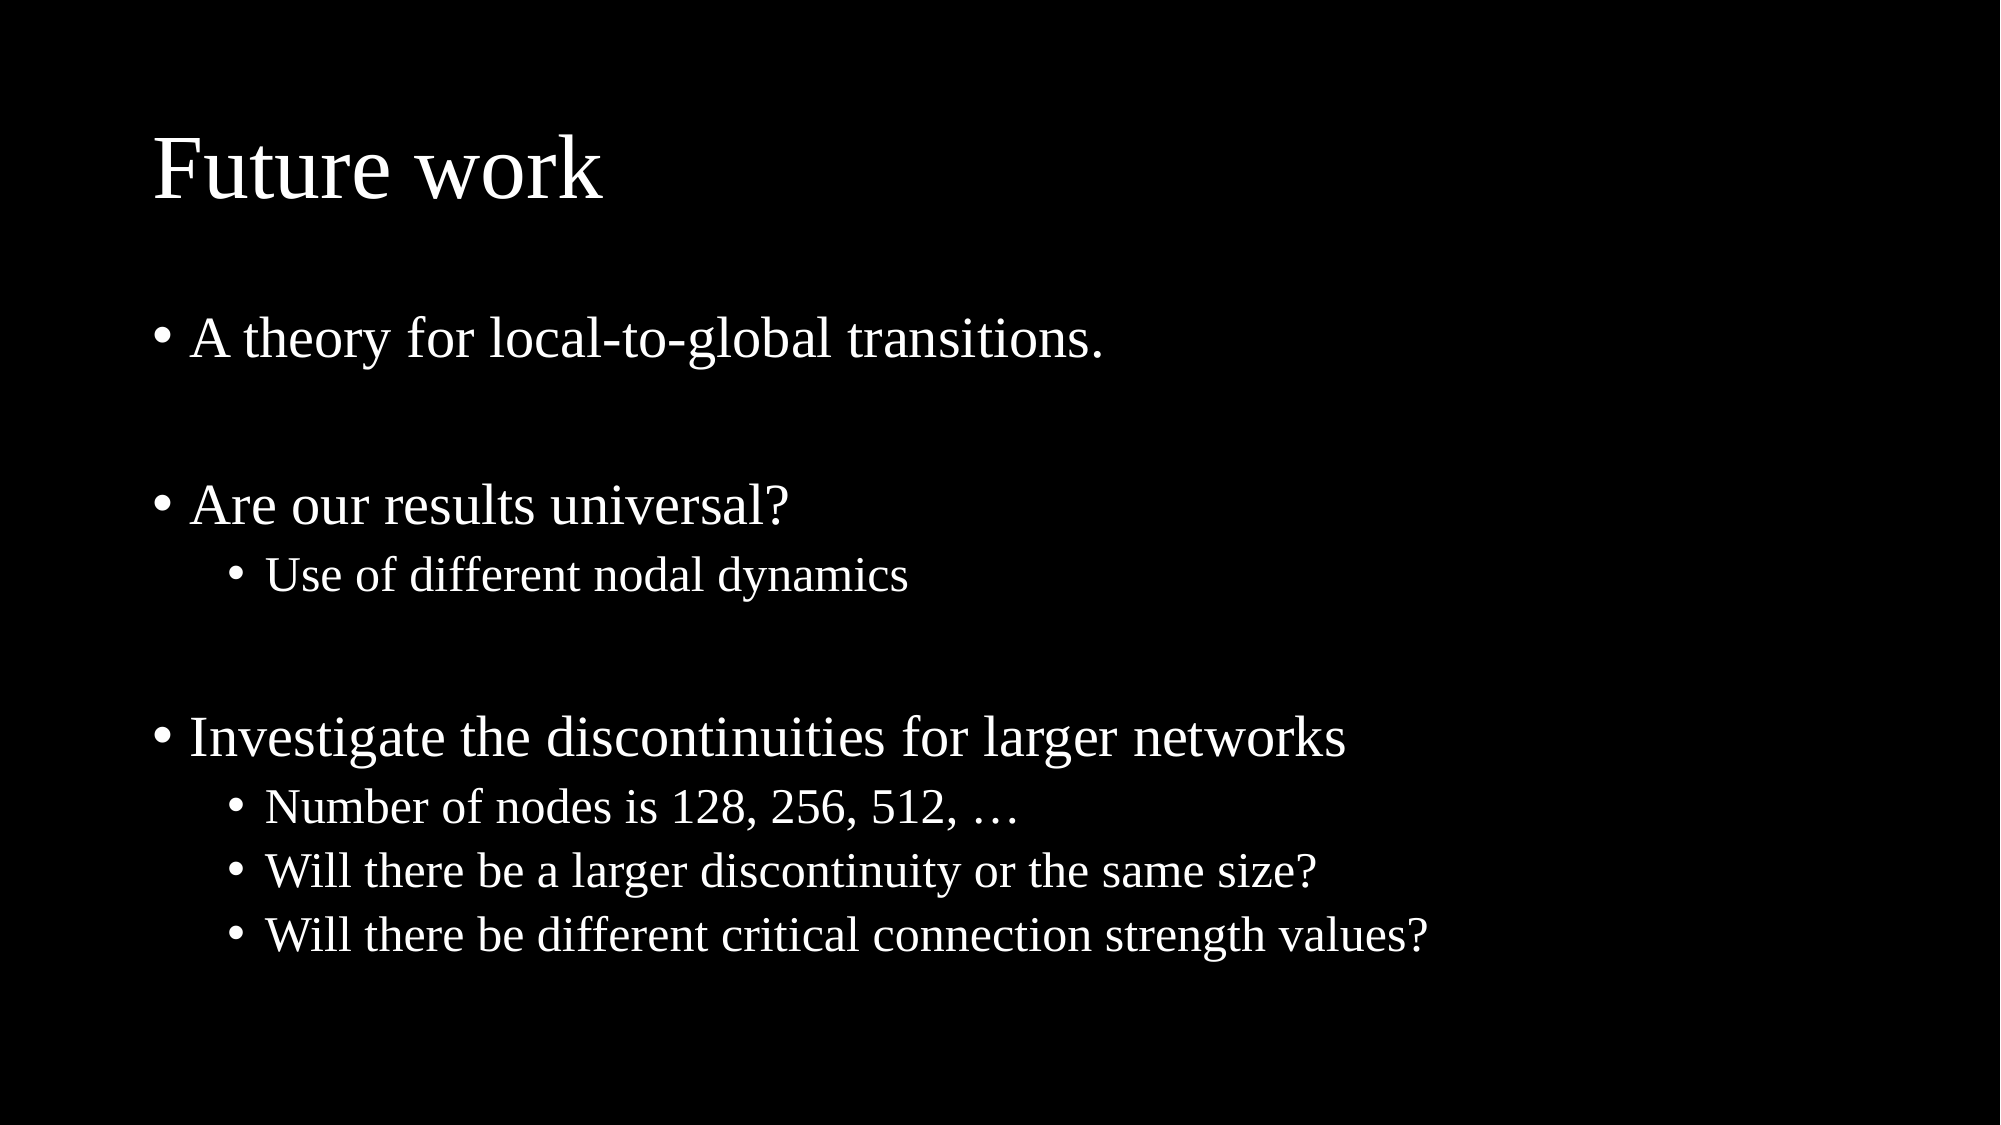

# Future work
A theory for local-to-global transitions.

Are our results universal?
Use of different nodal dynamics

Investigate the discontinuities for larger networks
Number of nodes is 128, 256, 512, …
Will there be a larger discontinuity or the same size?
Will there be different critical connection strength values?